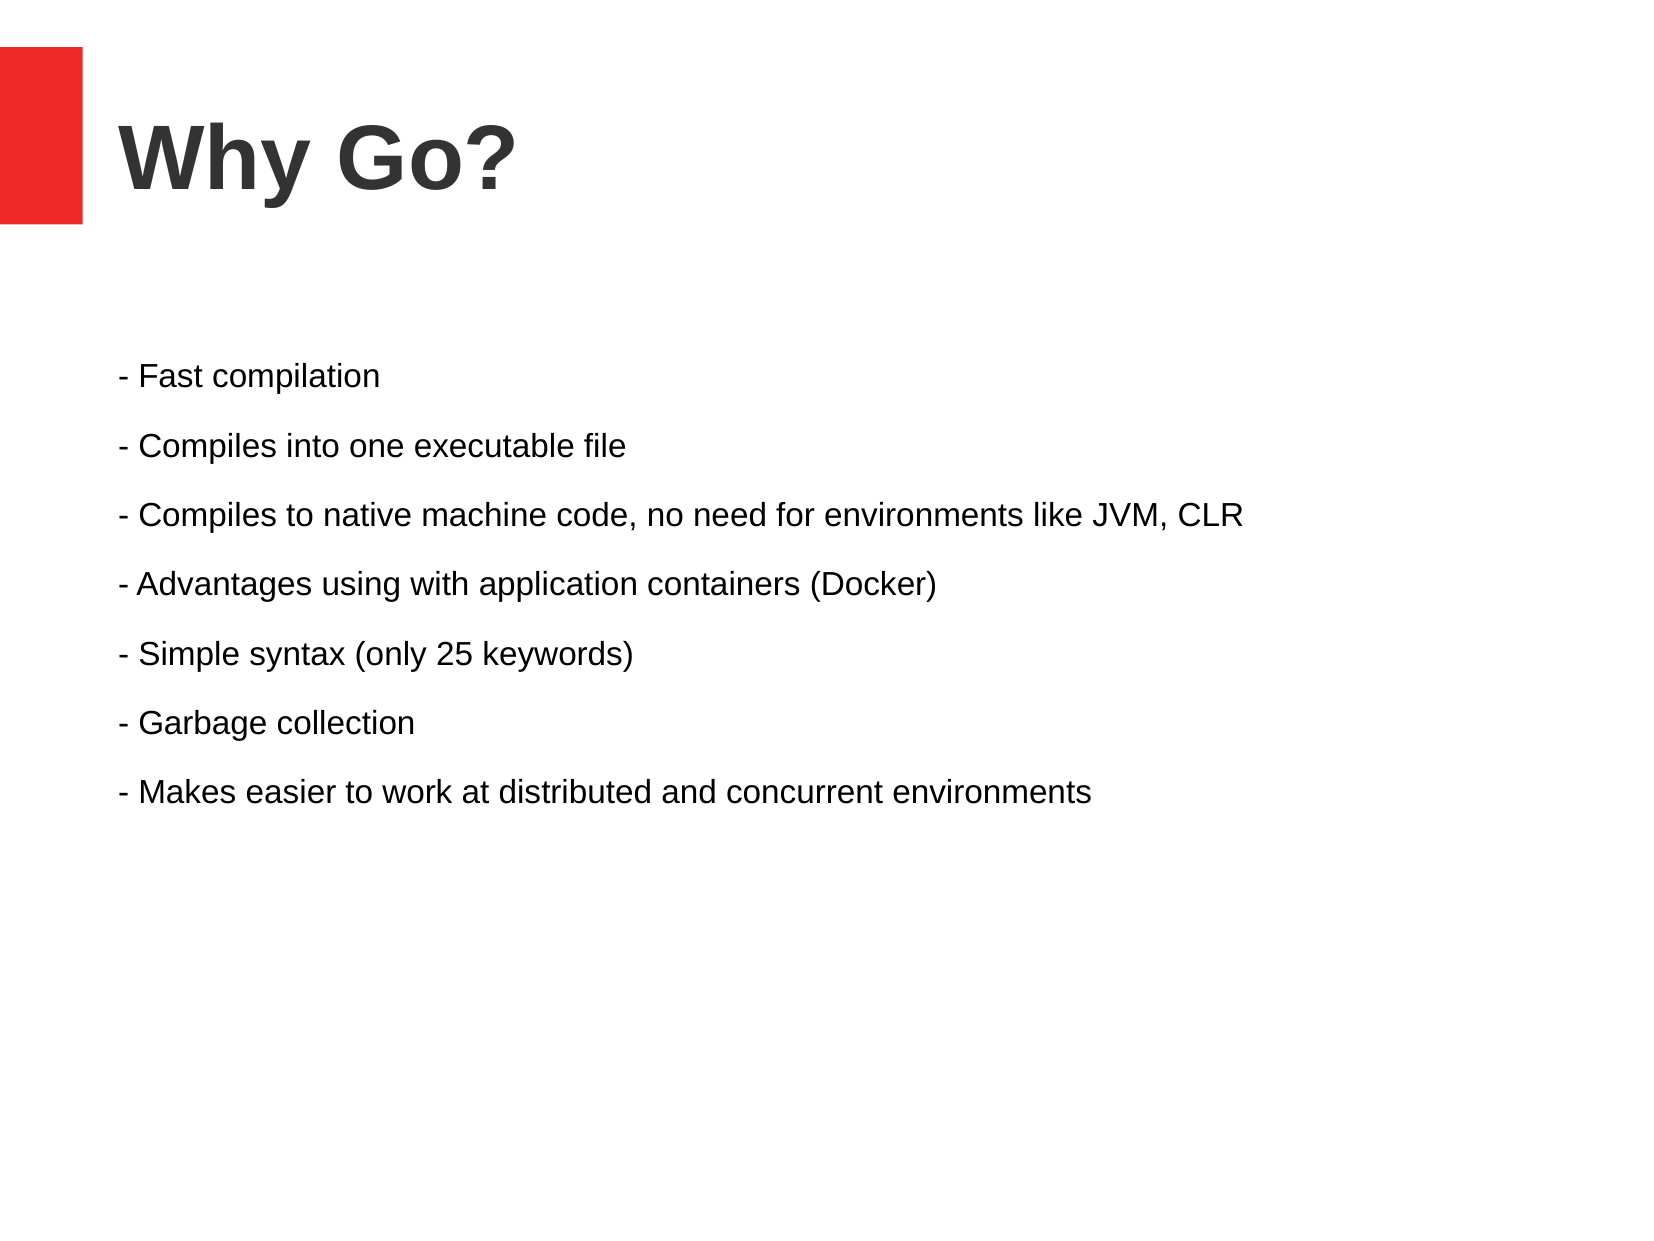

Why Go?
- Fast compilation
- Compiles into one executable file
- Compiles to native machine code, no need for environments like JVM, CLR
- Advantages using with application containers (Docker)
- Simple syntax (only 25 keywords)
- Garbage collection
- Makes easier to work at distributed and concurrent environments